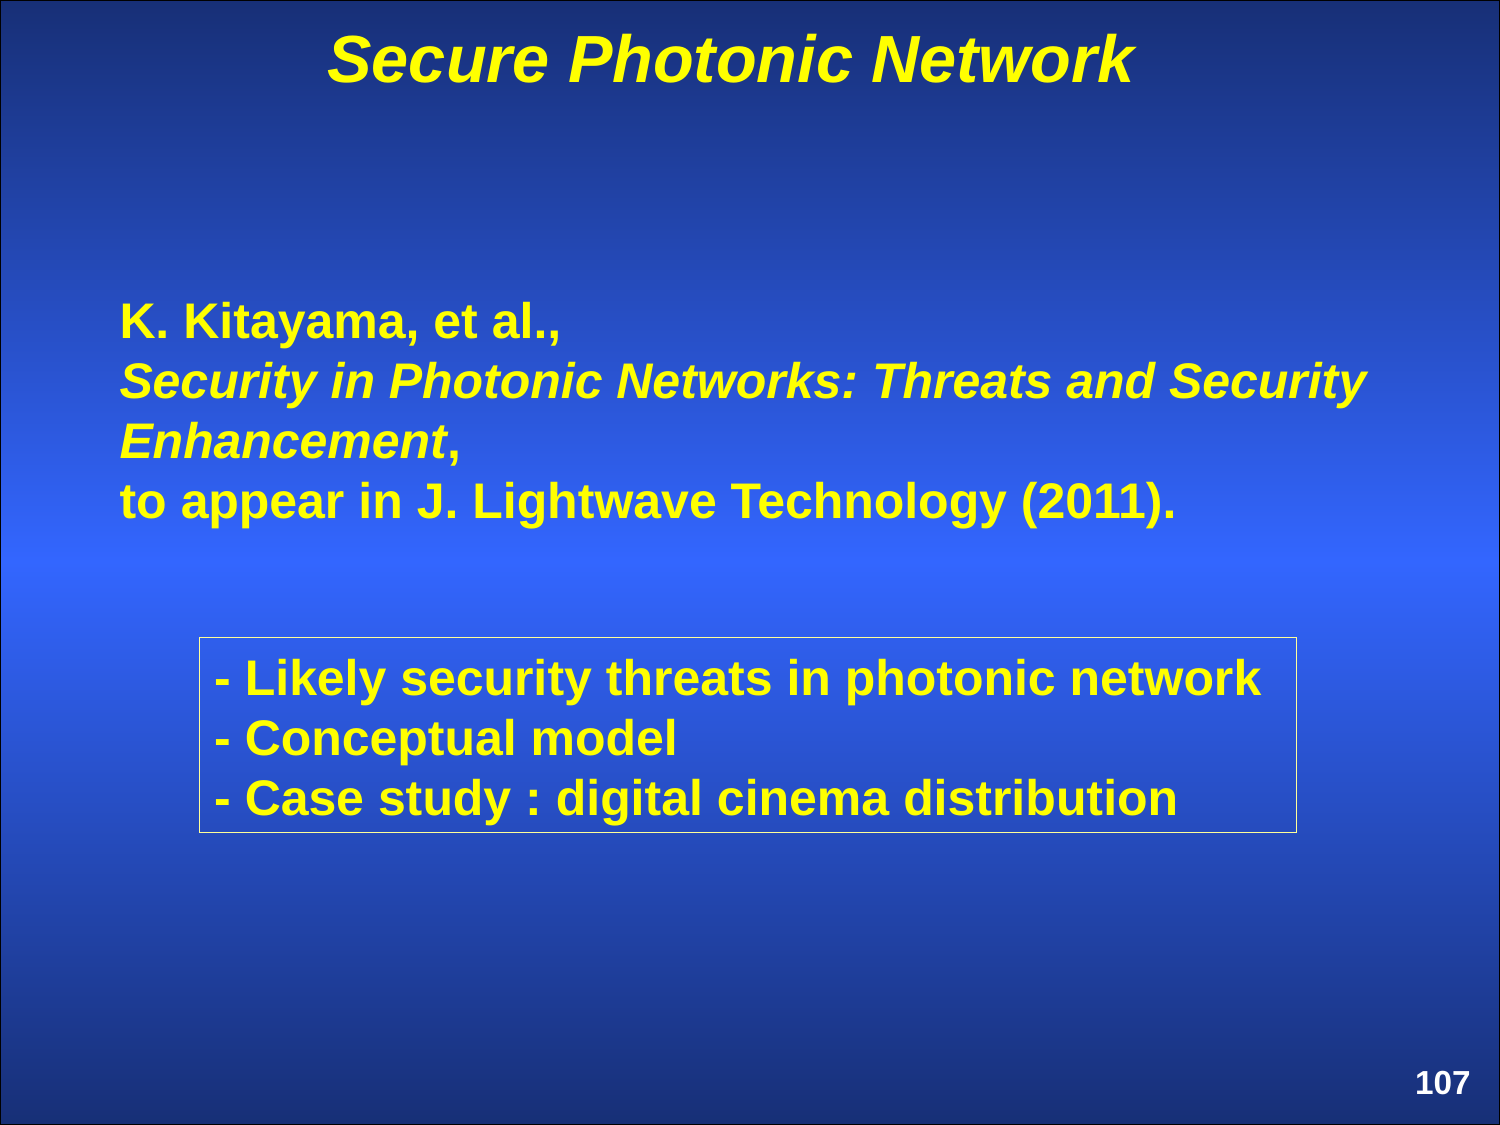

Secure Photonic Network
K. Kitayama, et al.,
Security in Photonic Networks: Threats and Security Enhancement,
to appear in J. Lightwave Technology (2011).
- Likely security threats in photonic network
- Conceptual model
- Case study : digital cinema distribution